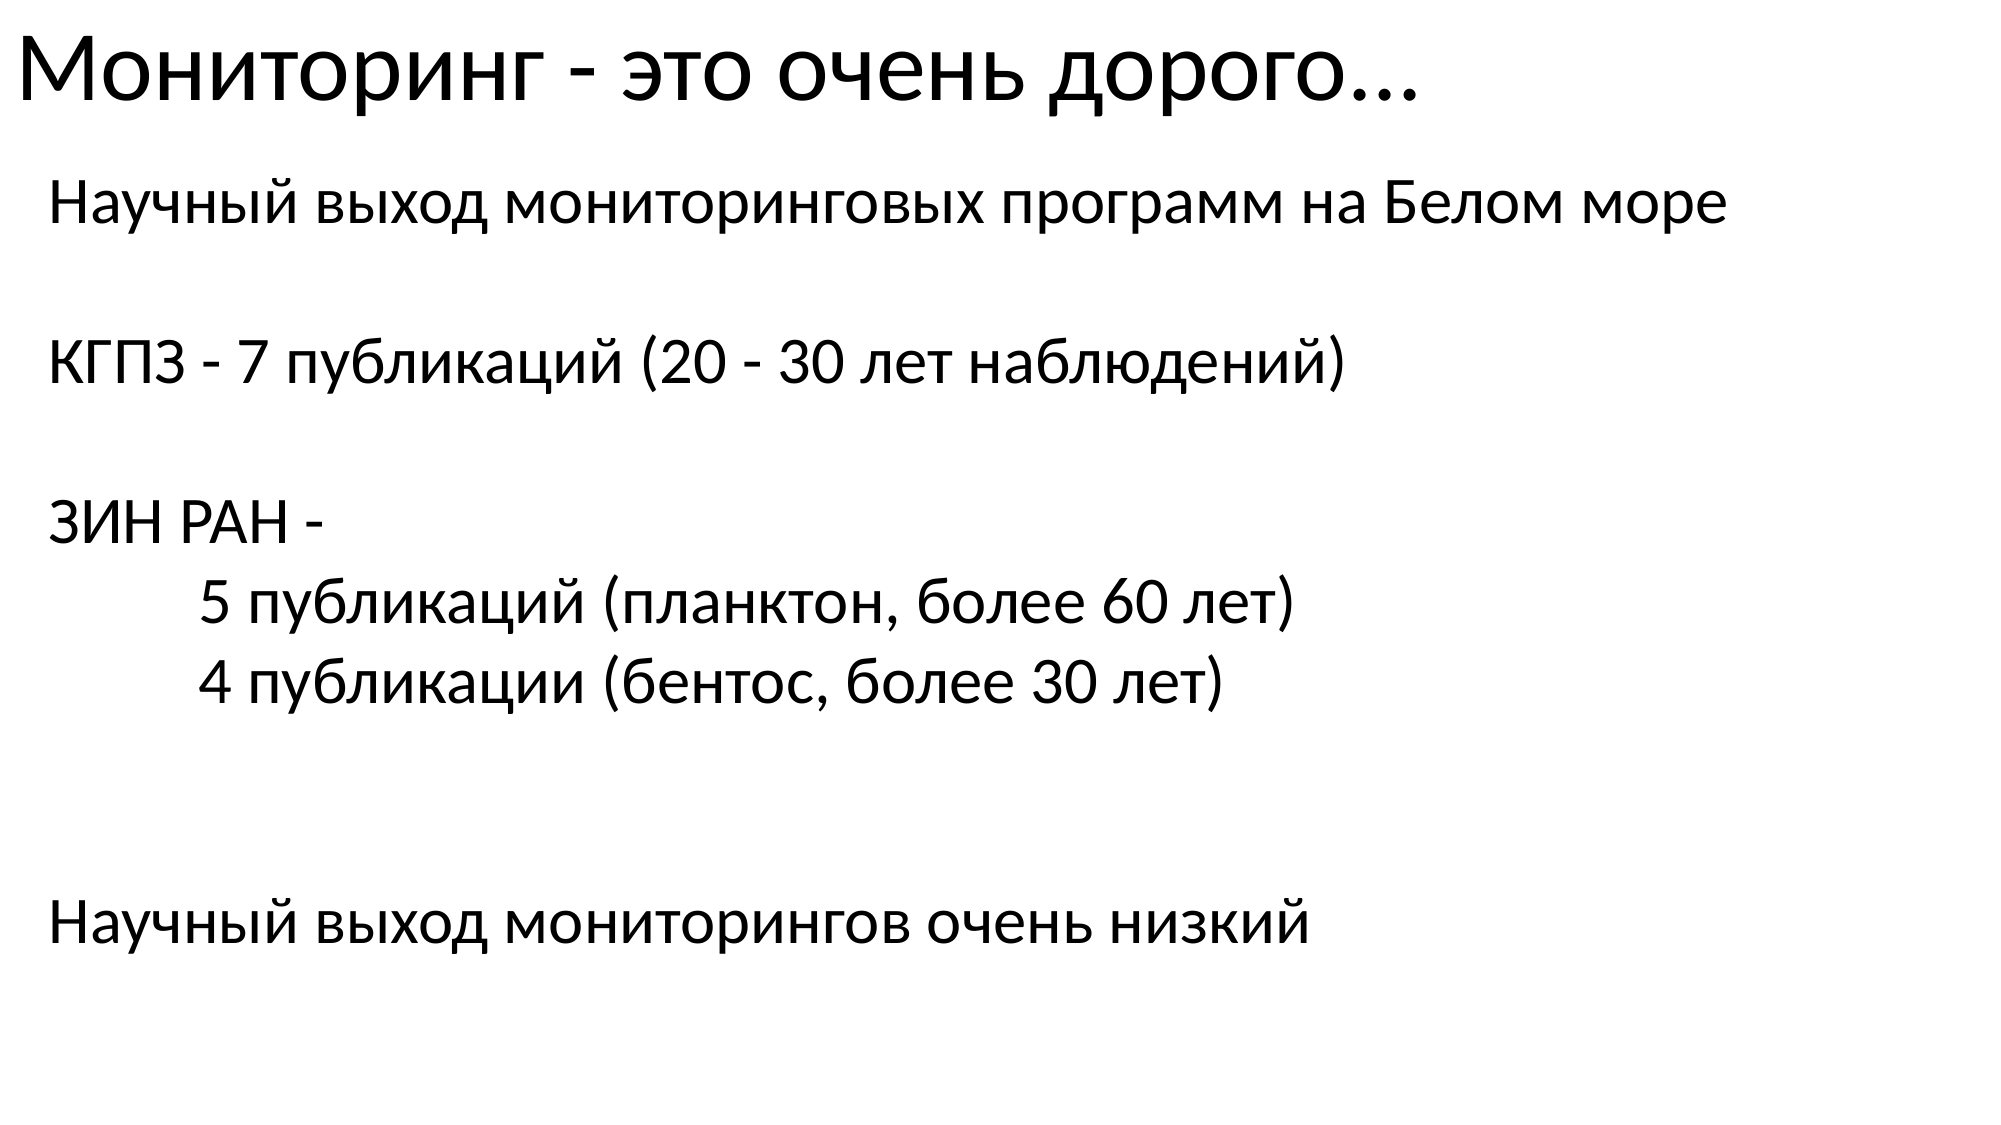

# Мониторинг - это очень дорого...
Научный выход мониторинговых программ на Белом море

КГПЗ - 7 публикаций (20 - 30 лет наблюдений)

ЗИН РАН -
	5 публикаций (планктон, более 60 лет)
	4 публикации (бентос, более 30 лет)

Научный выход мониторингов очень низкий